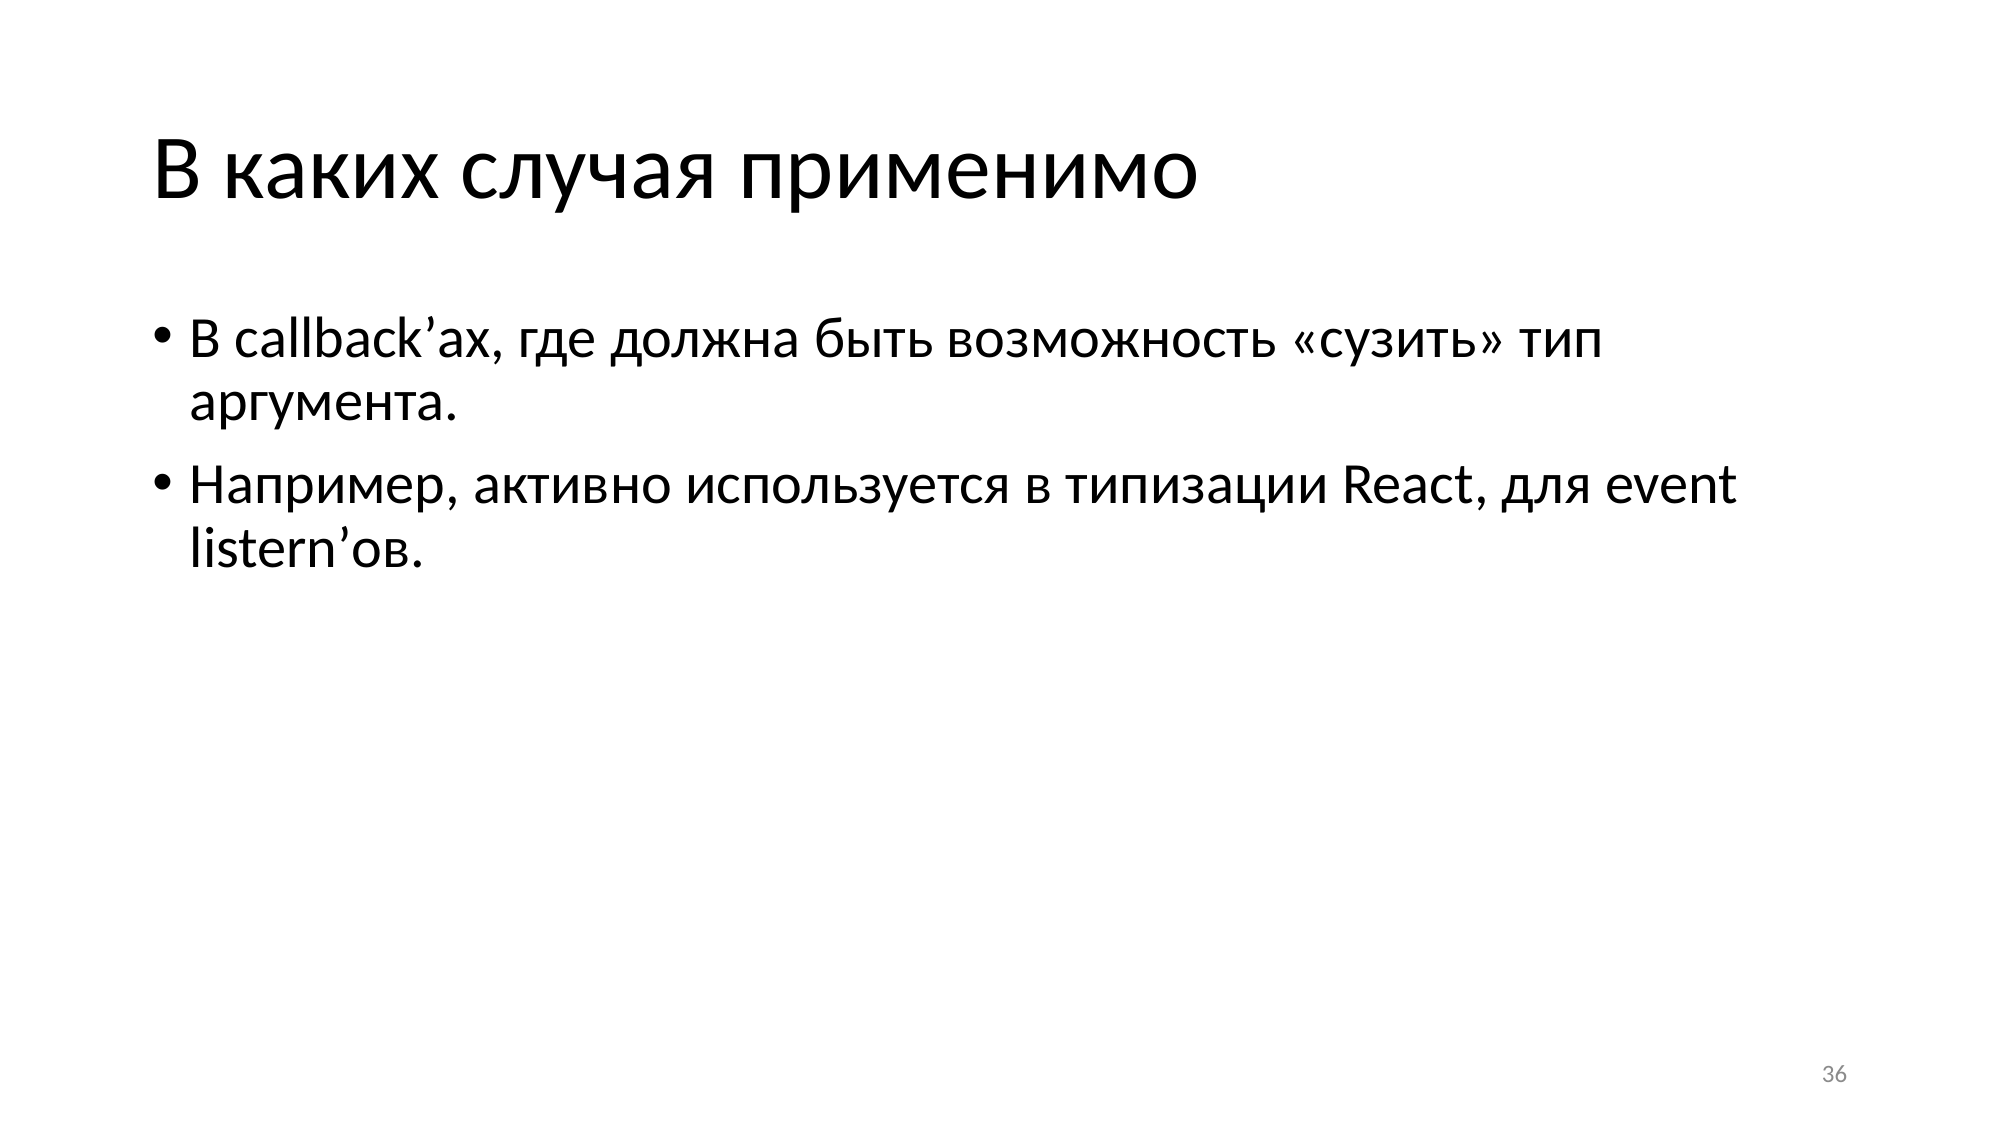

# В каких случая применимо
В callback’ах, где должна быть возможность «сузить» тип аргумента.
Например, активно используется в типизации React, для event listern’ов.

36